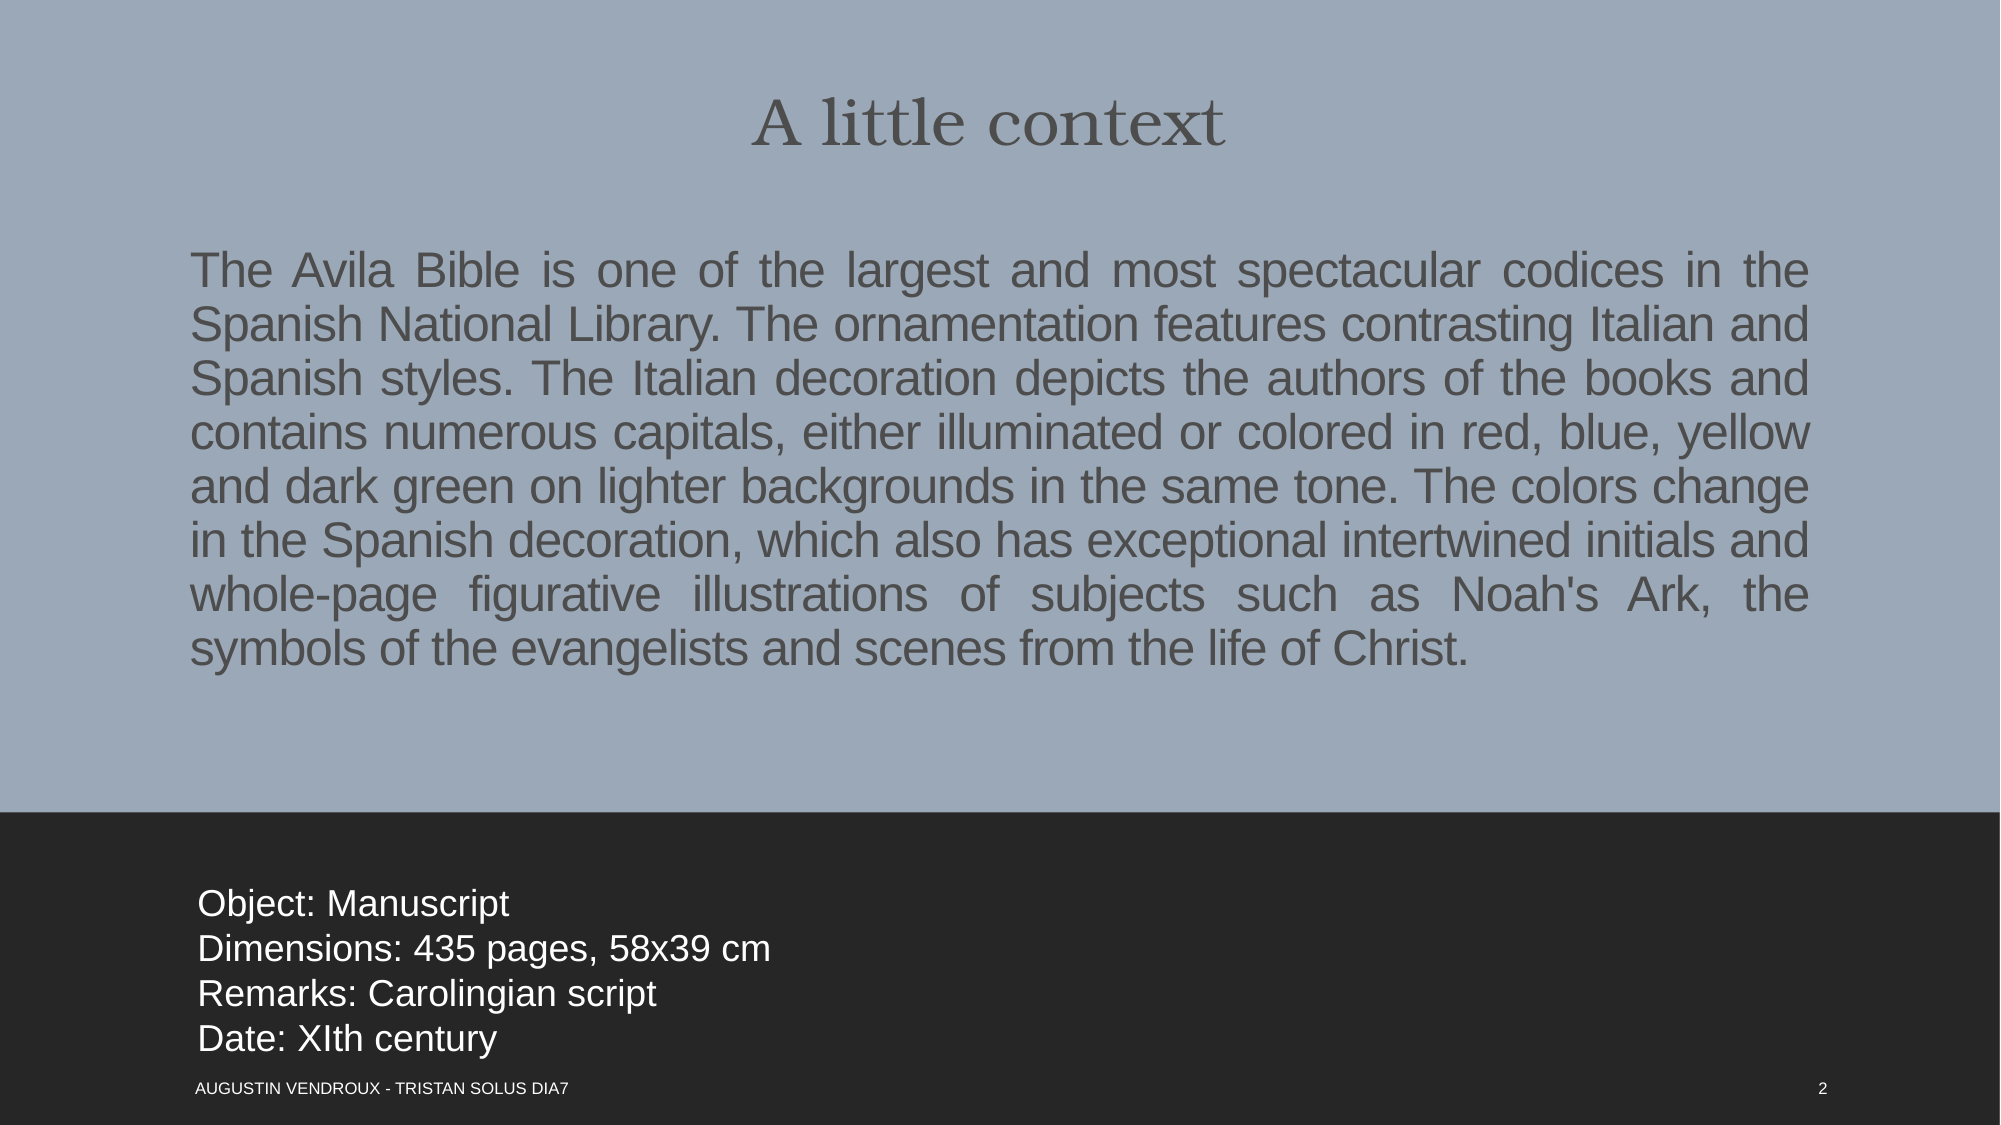

A little context
# The Avila Bible is one of the largest and most spectacular codices in the Spanish National Library. The ornamentation features contrasting Italian and Spanish styles. The Italian decoration depicts the authors of the books and contains numerous capitals, either illuminated or colored in red, blue, yellow and dark green on lighter backgrounds in the same tone. The colors change in the Spanish decoration, which also has exceptional intertwined initials and whole-page figurative illustrations of subjects such as Noah's Ark, the symbols of the evangelists and scenes from the life of Christ.

Object: Manuscript
Dimensions: 435 pages, 58x39 cm
Remarks: Carolingian script
Date: XIth century
Augustin Vendroux - Tristan Solus DIA7
2